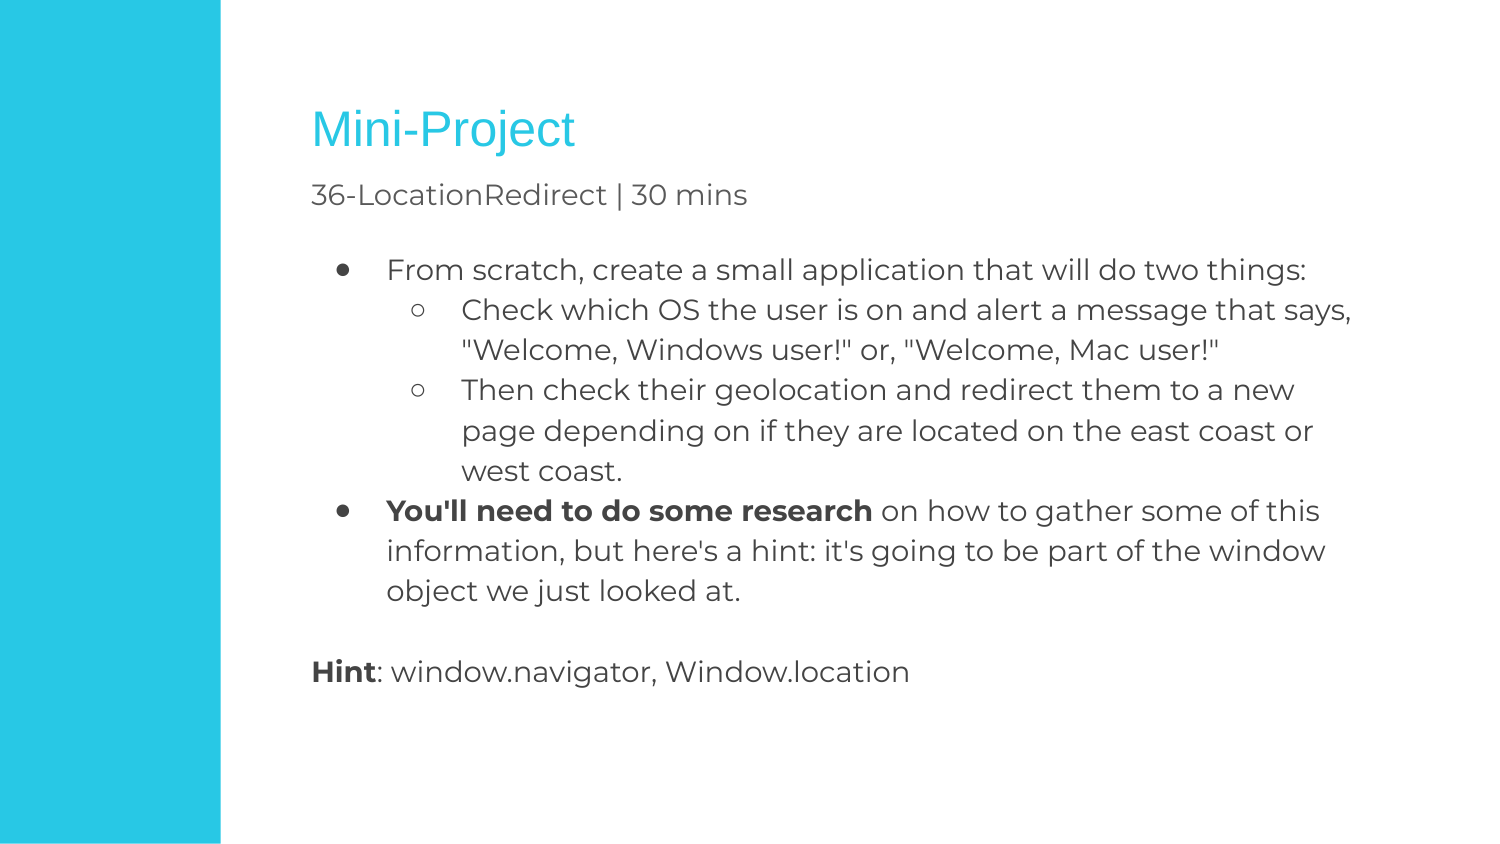

# Mini-Project
36-LocationRedirect | 30 mins
From scratch, create a small application that will do two things:
Check which OS the user is on and alert a message that says, "Welcome, Windows user!" or, "Welcome, Mac user!"
Then check their geolocation and redirect them to a new page depending on if they are located on the east coast or west coast.
You'll need to do some research on how to gather some of this information, but here's a hint: it's going to be part of the window object we just looked at.

Hint: window.navigator, Window.location